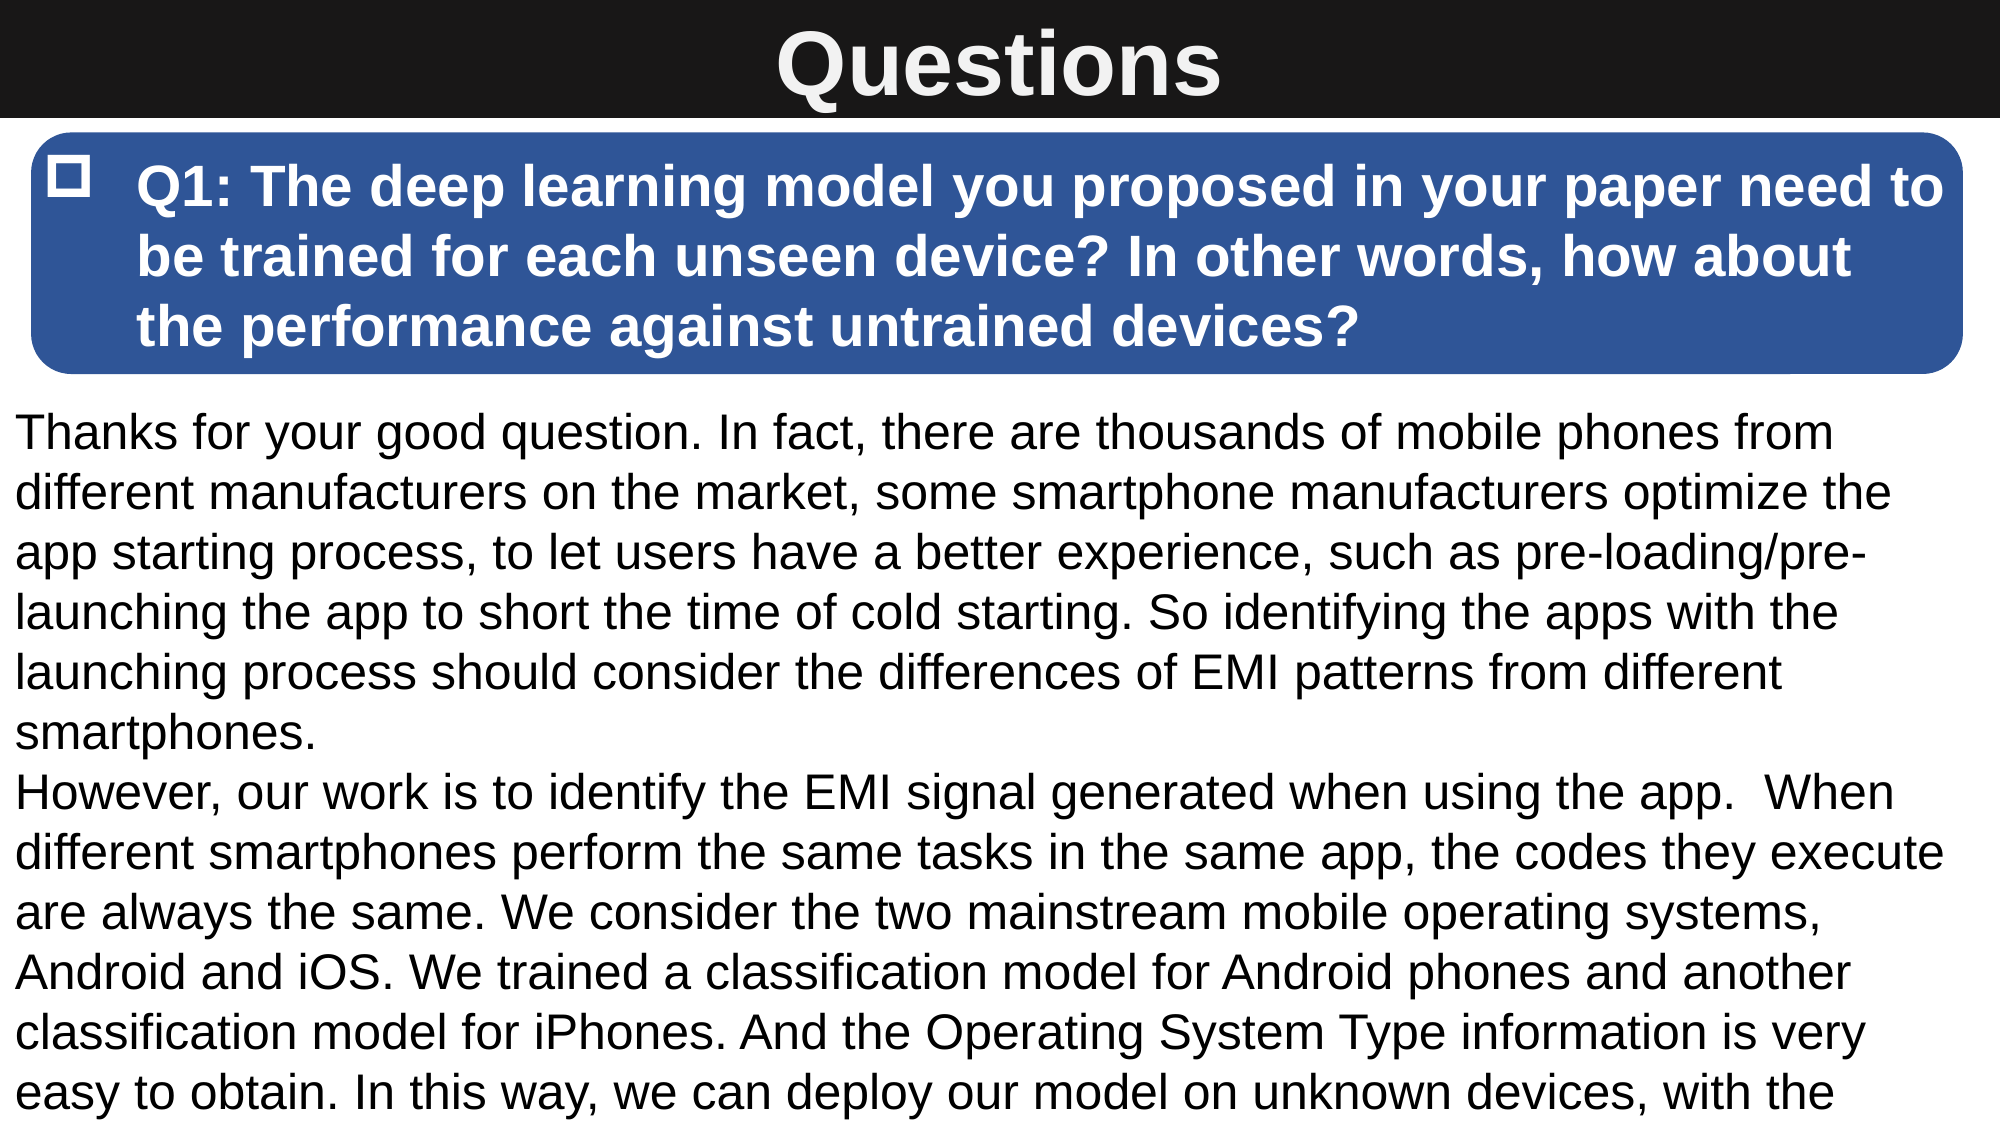

Questions
Q1: The deep learning model you proposed in your paper need to be trained for each unseen device? In other words, how about the performance against untrained devices?
Thanks for your good question. In fact, there are thousands of mobile phones from different manufacturers on the market, some smartphone manufacturers optimize the app starting process, to let users have a better experience, such as pre-loading/pre-launching the app to short the time of cold starting. So identifying the apps with the launching process should consider the differences of EMI patterns from different smartphones.
However, our work is to identify the EMI signal generated when using the app.  When different smartphones perform the same tasks in the same app, the codes they execute are always the same. We consider the two mainstream mobile operating systems, Android and iOS. We trained a classification model for Android phones and another classification model for iPhones. And the Operating System Type information is very easy to obtain. In this way, we can deploy our model on unknown devices, with the operating system type of the target device.